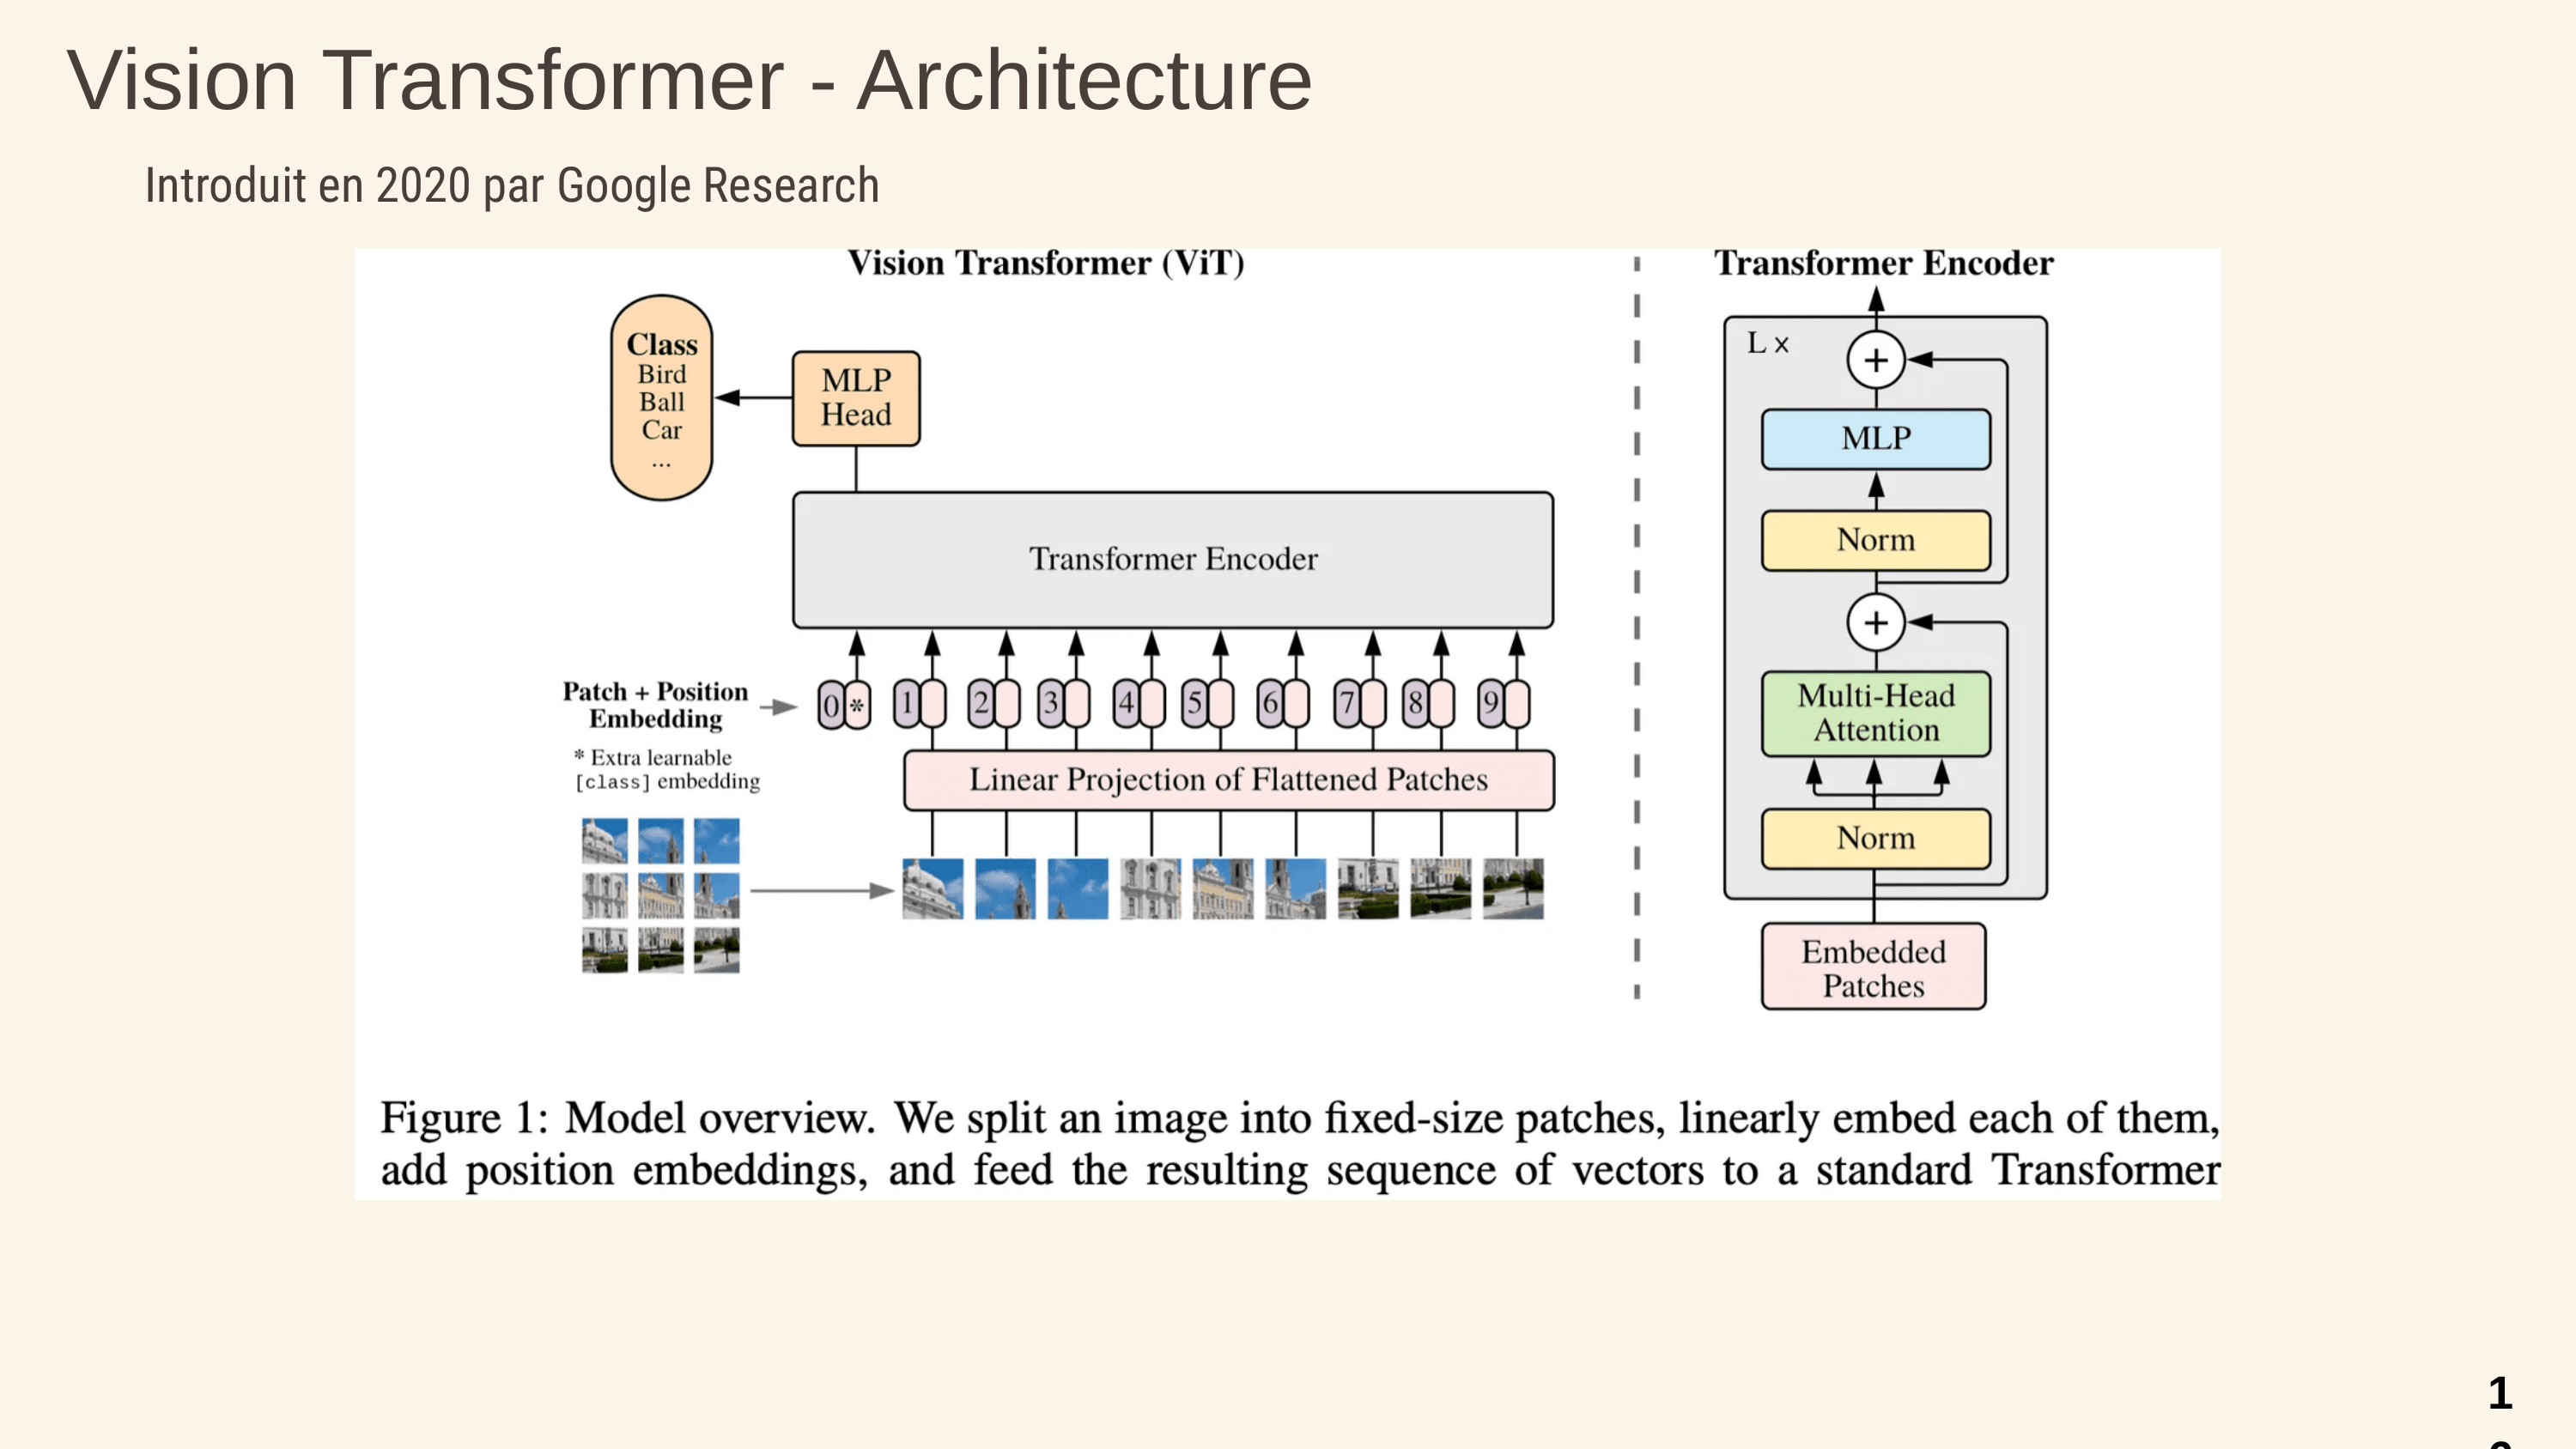

Vision Transformer - Architecture
Introduit en 2020 par Google Research

16